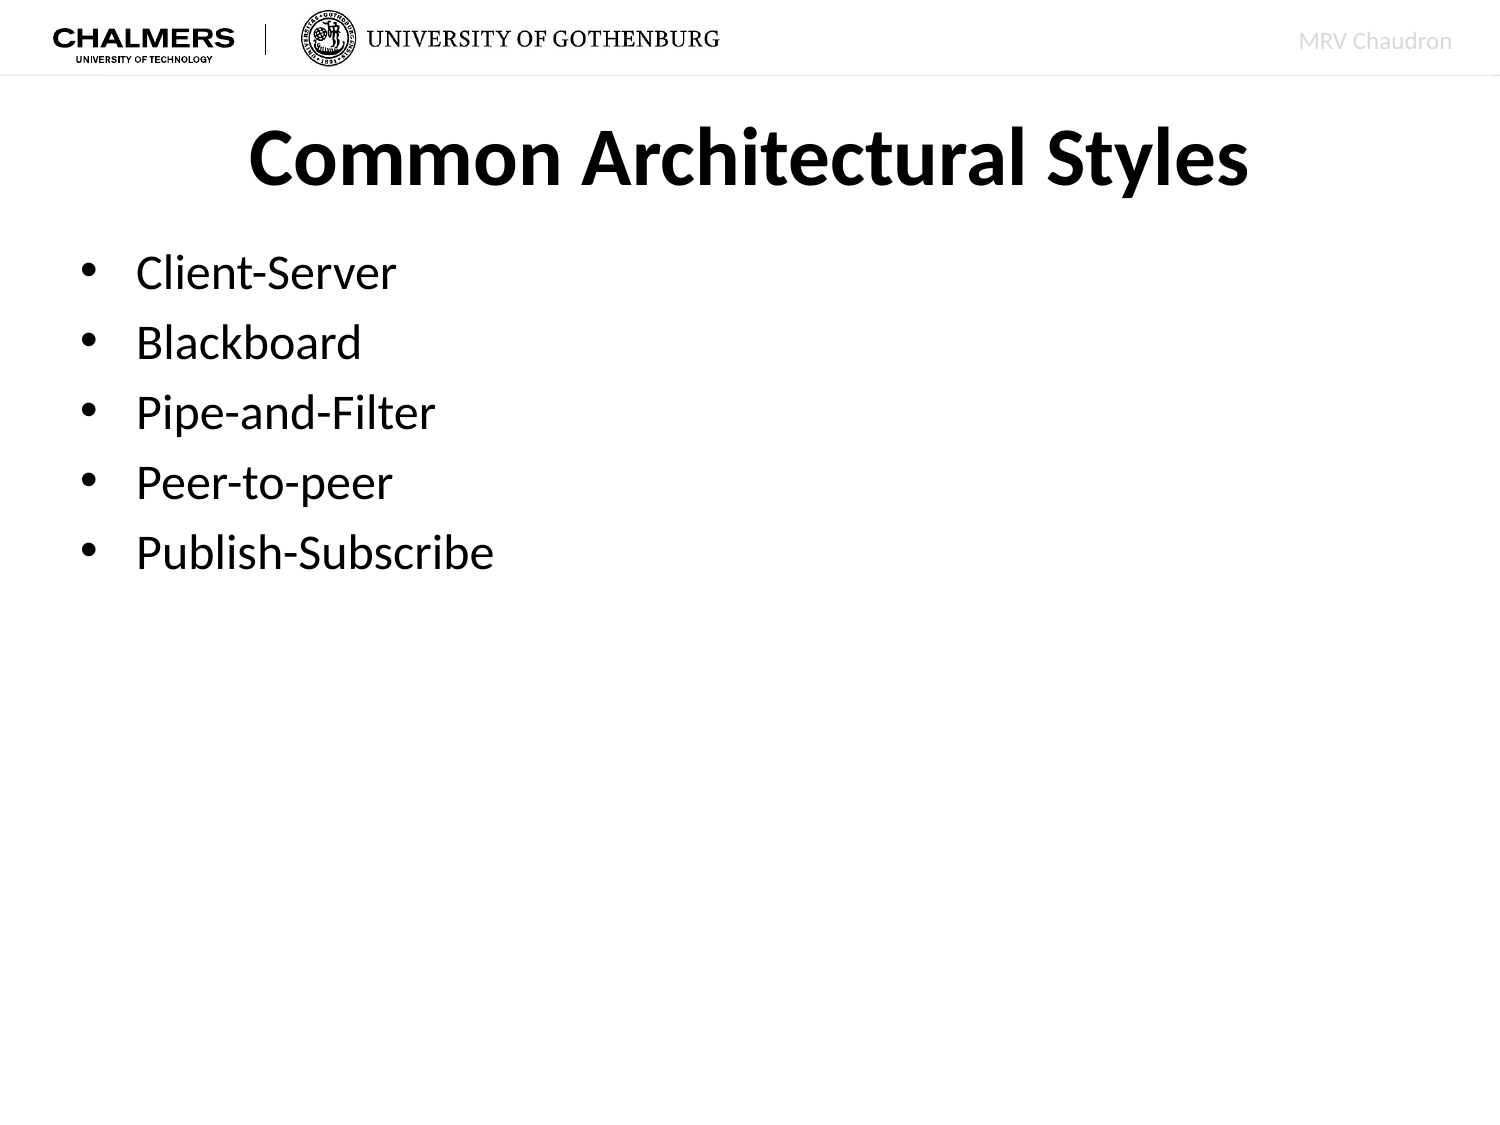

# Common Architectural Styles
Client-Server
Blackboard
Pipe-and-Filter
Peer-to-peer
Publish-Subscribe